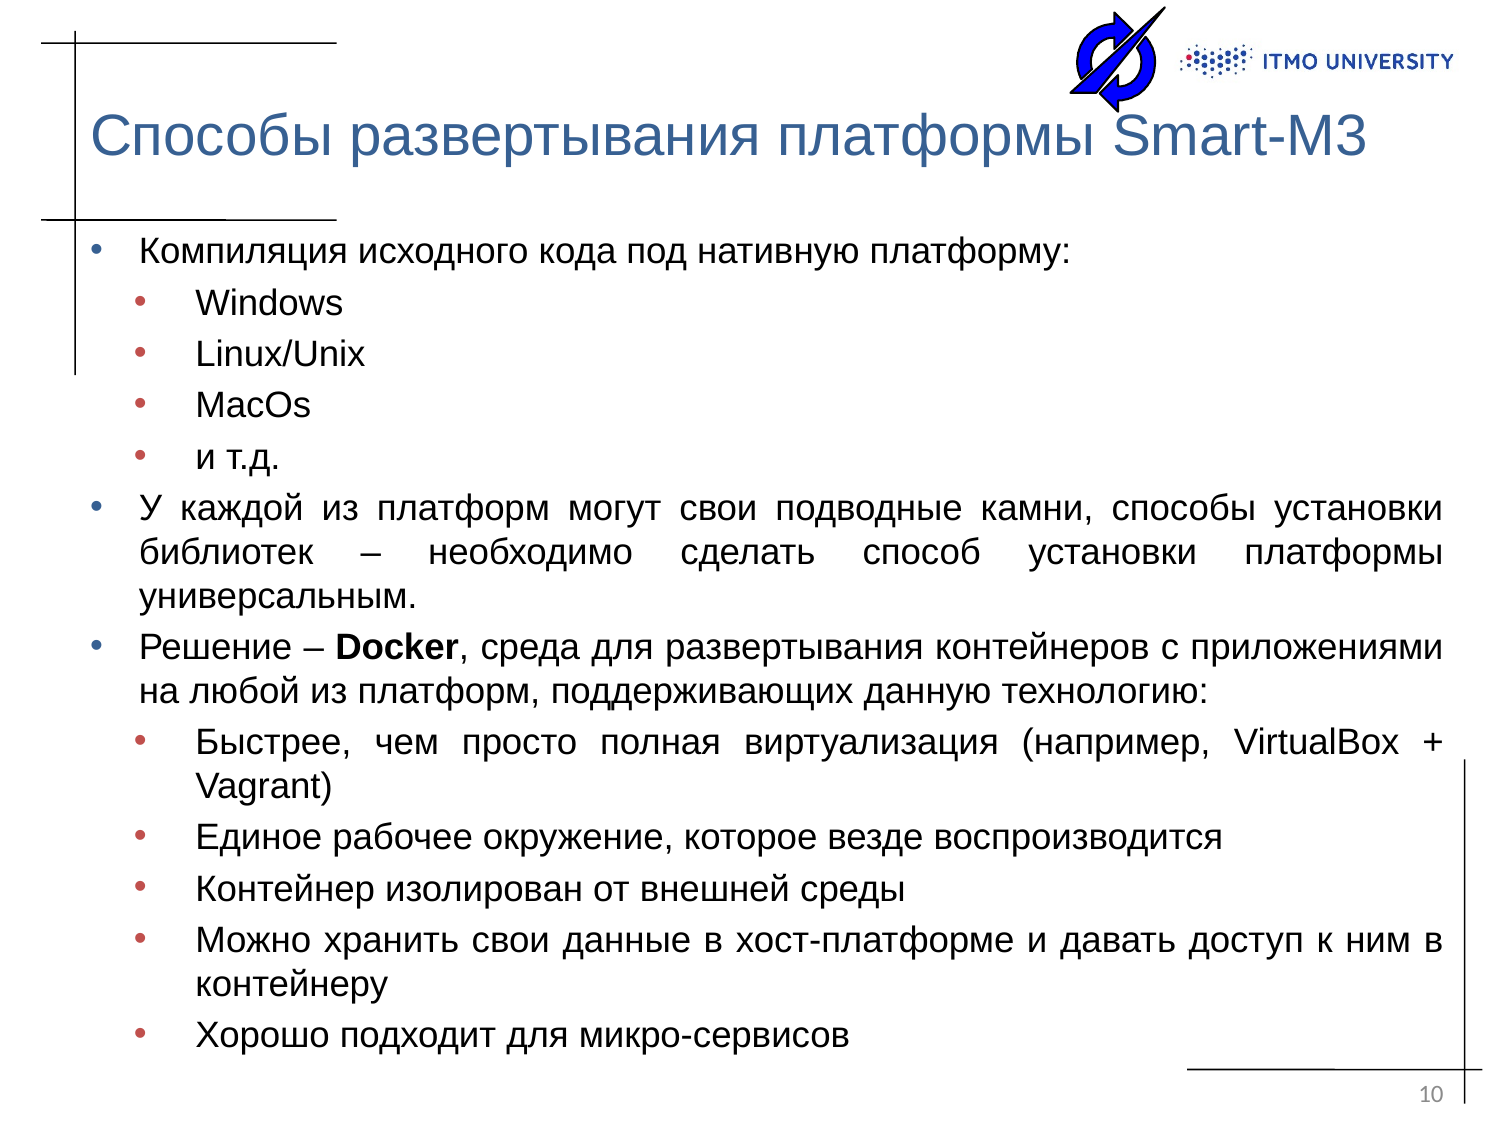

# Способы развертывания платформы Smart-M3
Компиляция исходного кода под нативную платформу:
Windows
Linux/Unix
MacOs
и т.д.
У каждой из платформ могут свои подводные камни, способы установки библиотек – необходимо сделать способ установки платформы универсальным.
Решение – Docker, среда для развертывания контейнеров с приложениями на любой из платформ, поддерживающих данную технологию:
Быстрее, чем просто полная виртуализация (например, VirtualBox + Vagrant)
Единое рабочее окружение, которое везде воспроизводится
Контейнер изолирован от внешней среды
Можно хранить свои данные в хост-платформе и давать доступ к ним в контейнеру
Хорошо подходит для микро-сервисов

10